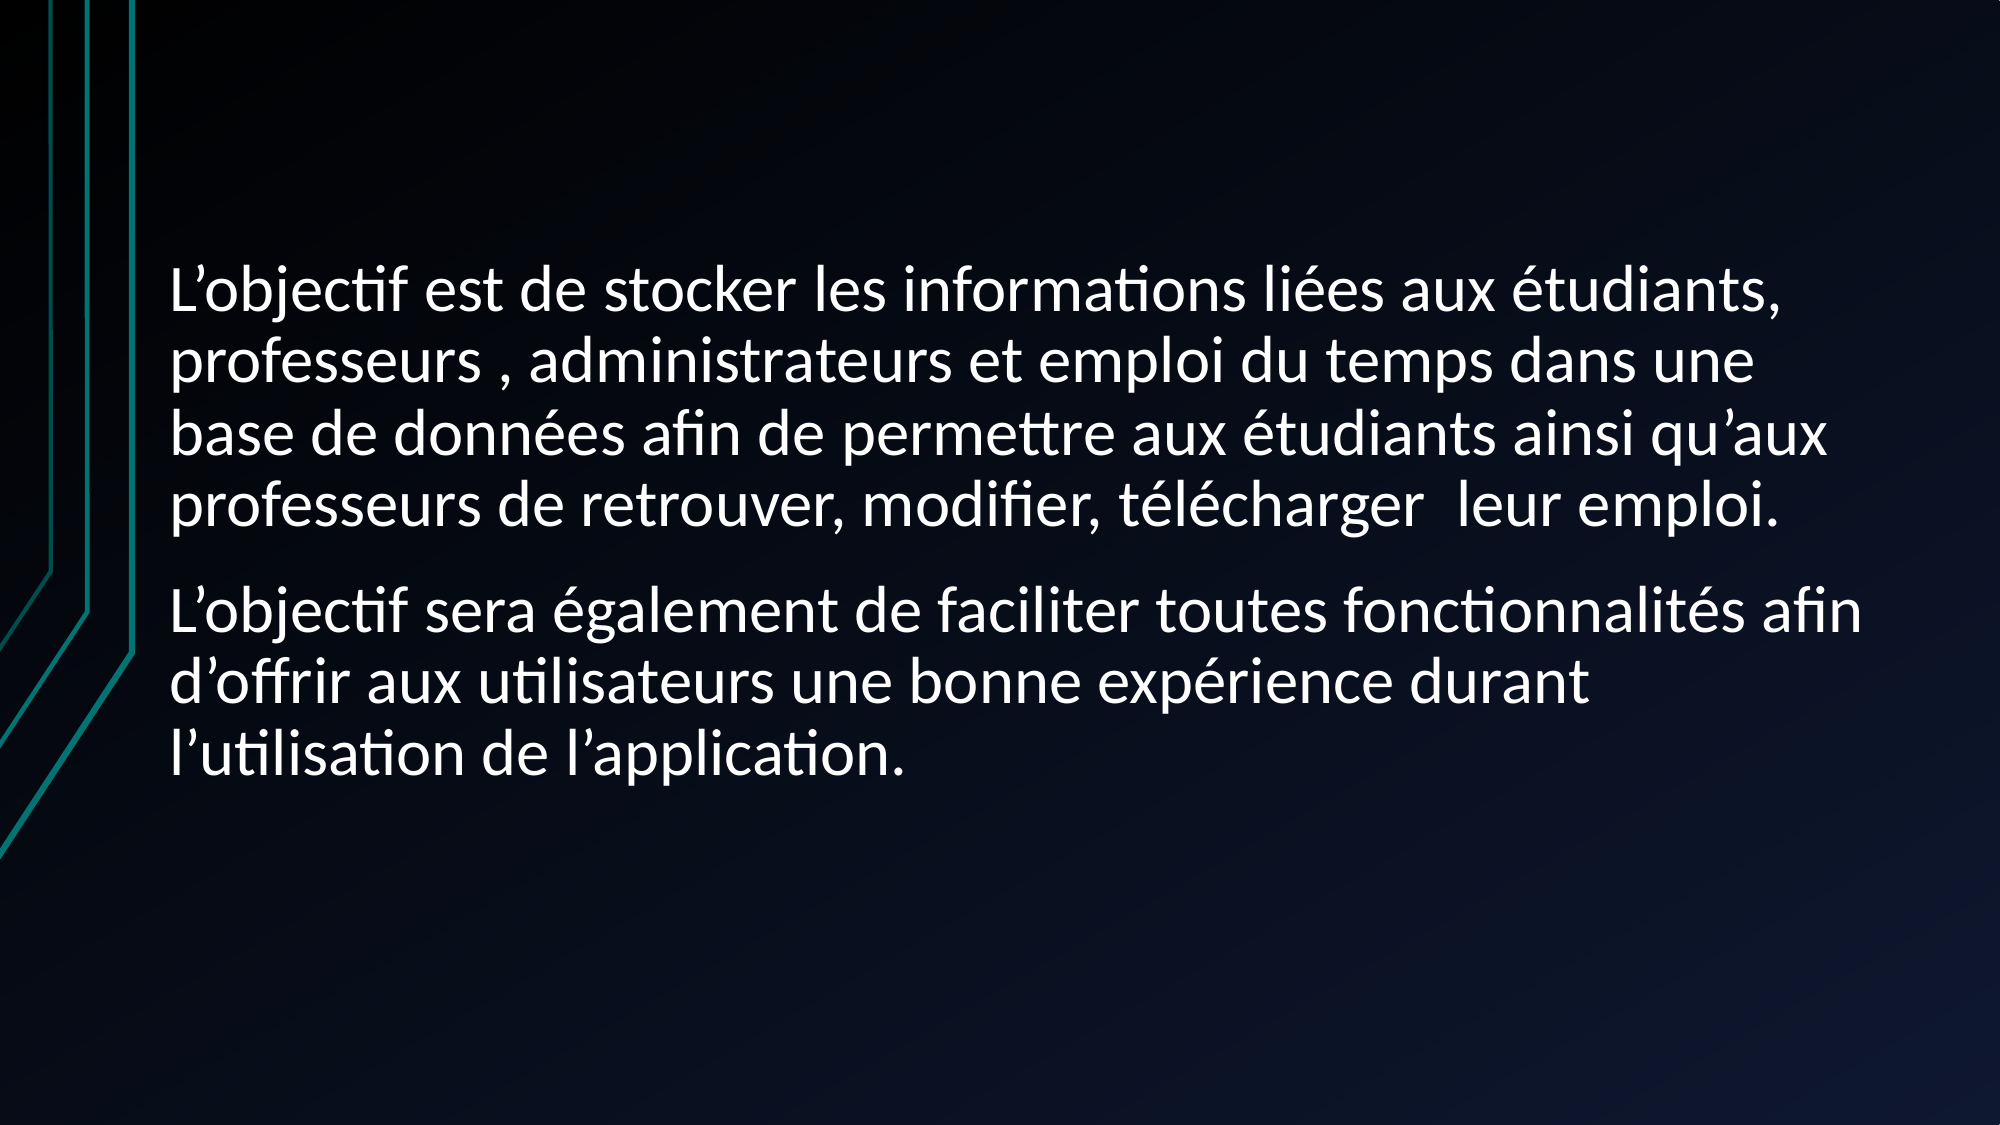

L’objectif est de stocker les informations liées aux étudiants, professeurs , administrateurs et emploi du temps dans une base de données afin de permettre aux étudiants ainsi qu’aux professeurs de retrouver, modifier, télécharger  leur emploi.
L’objectif sera également de faciliter toutes fonctionnalités afin d’offrir aux utilisateurs une bonne expérience durant l’utilisation de l’application.